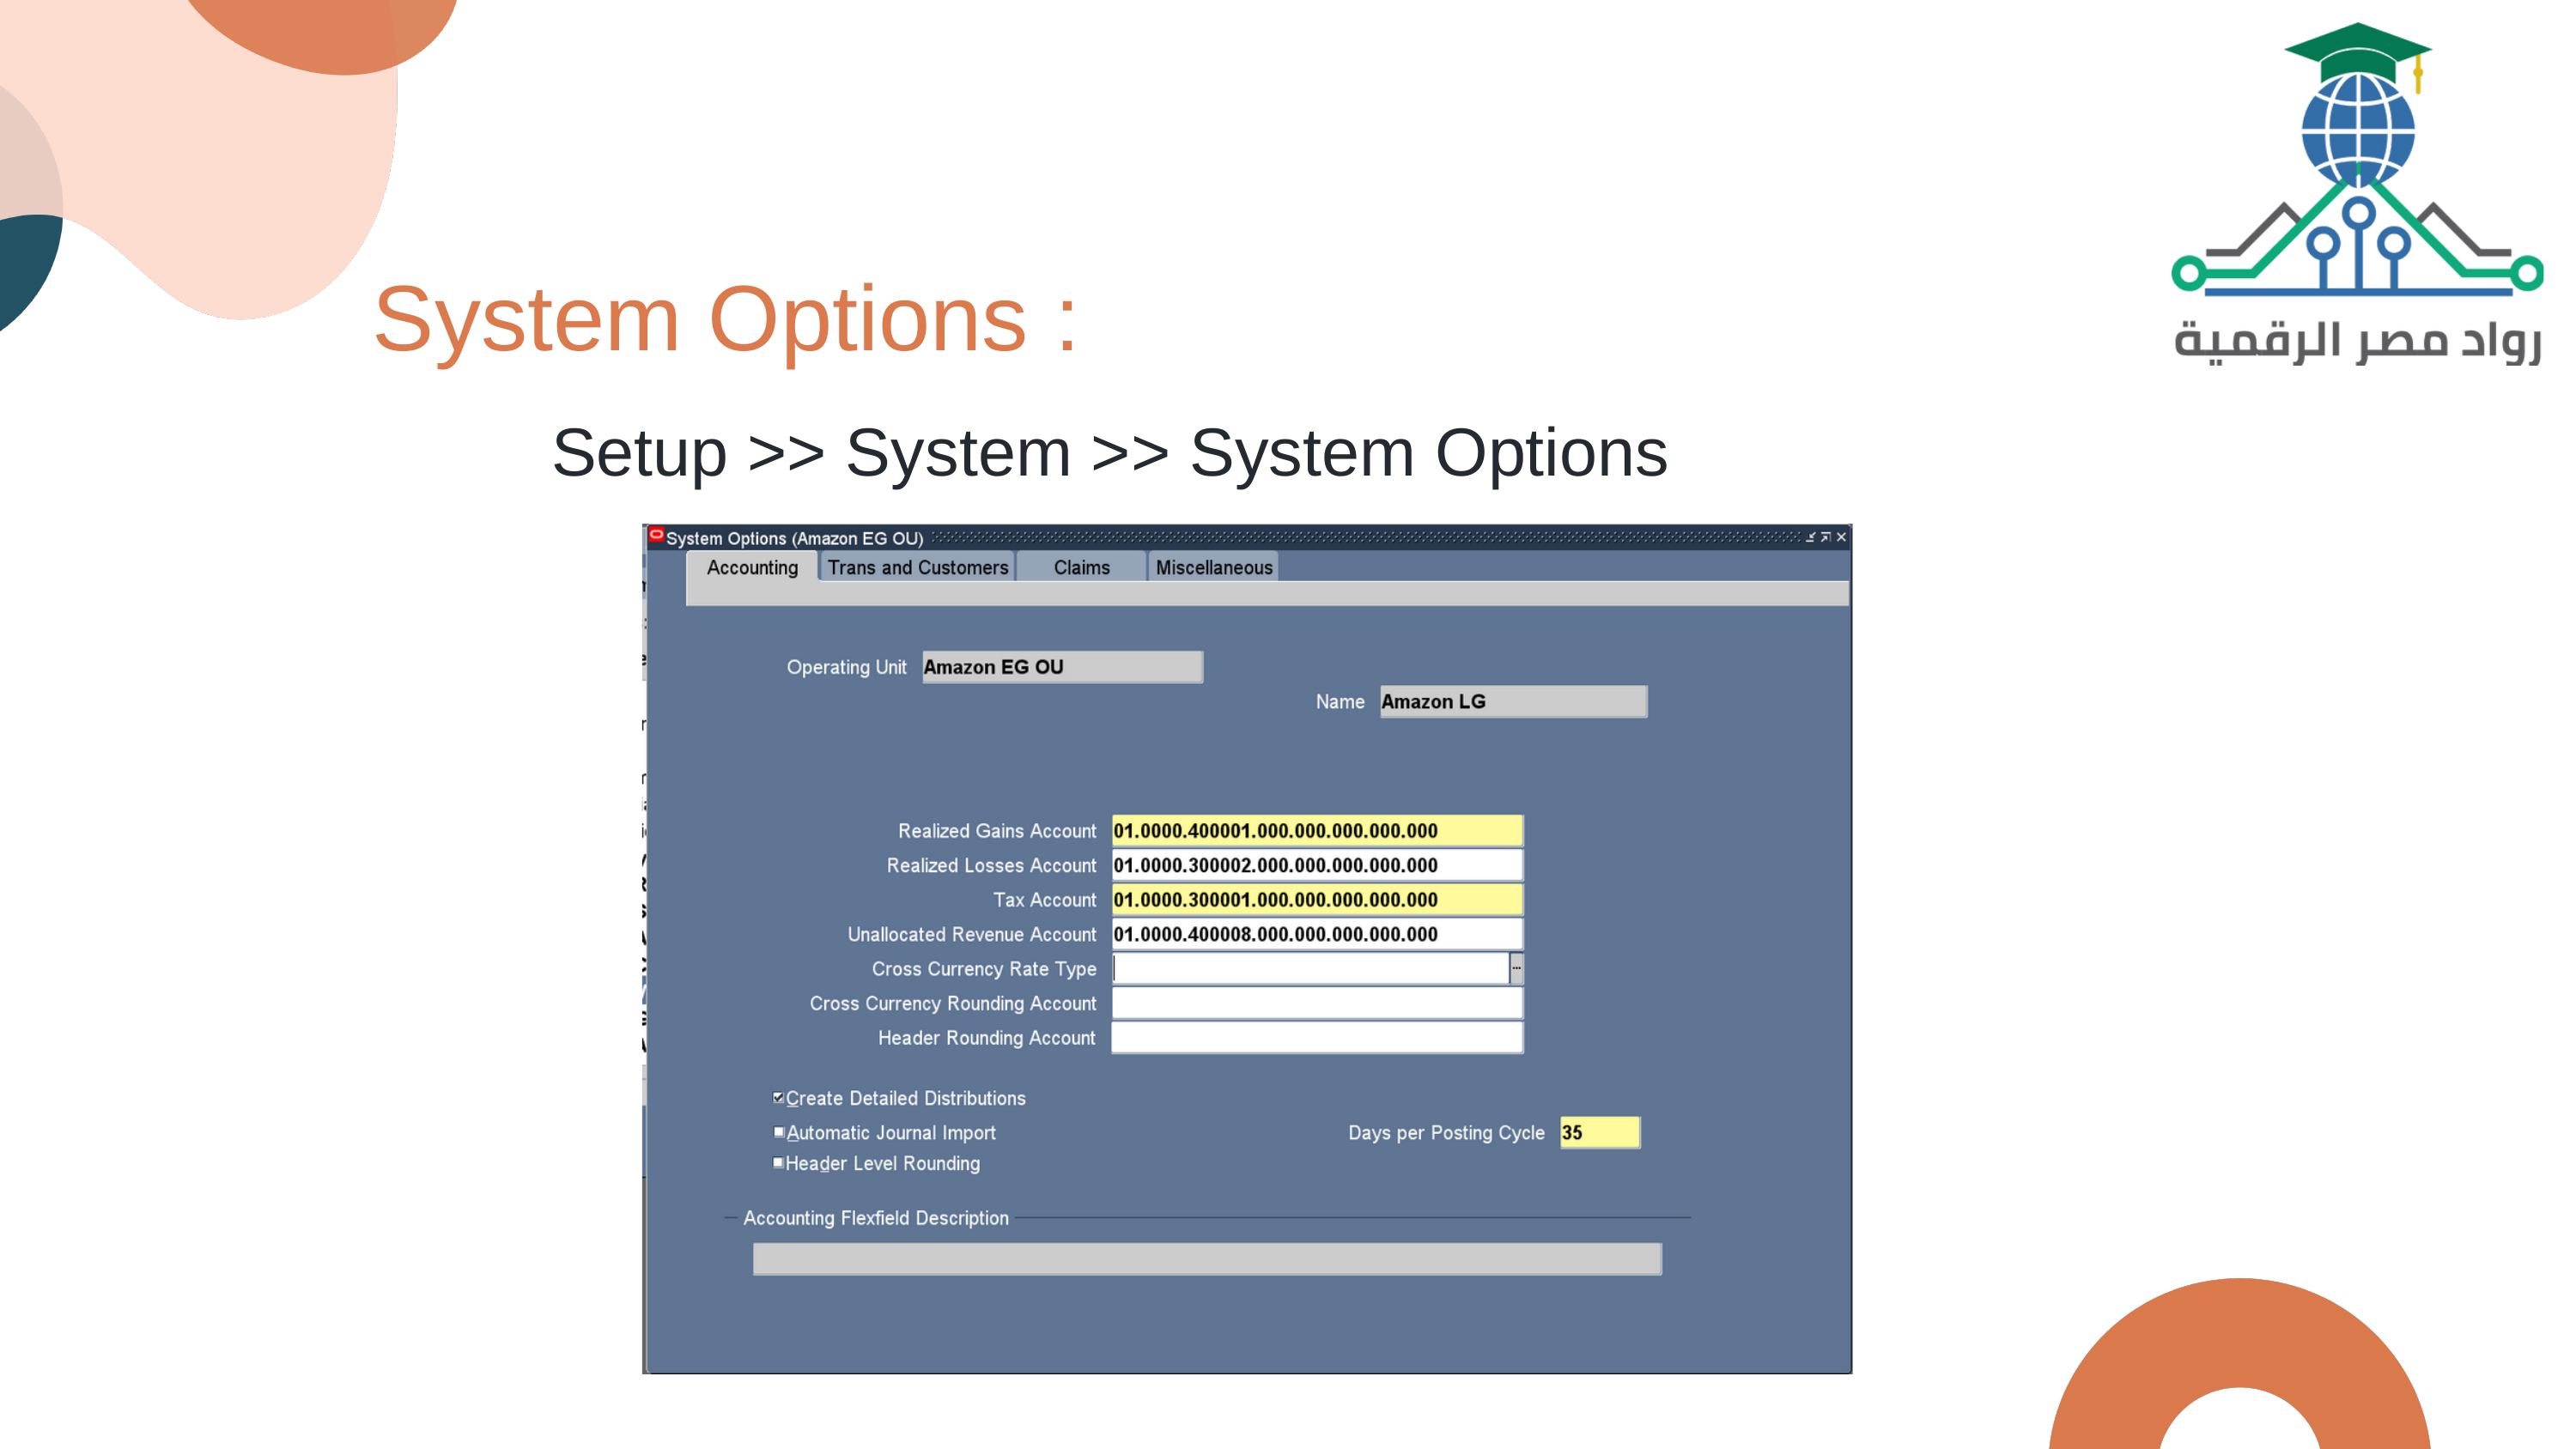

System Options :
Setup >> System >> System Options